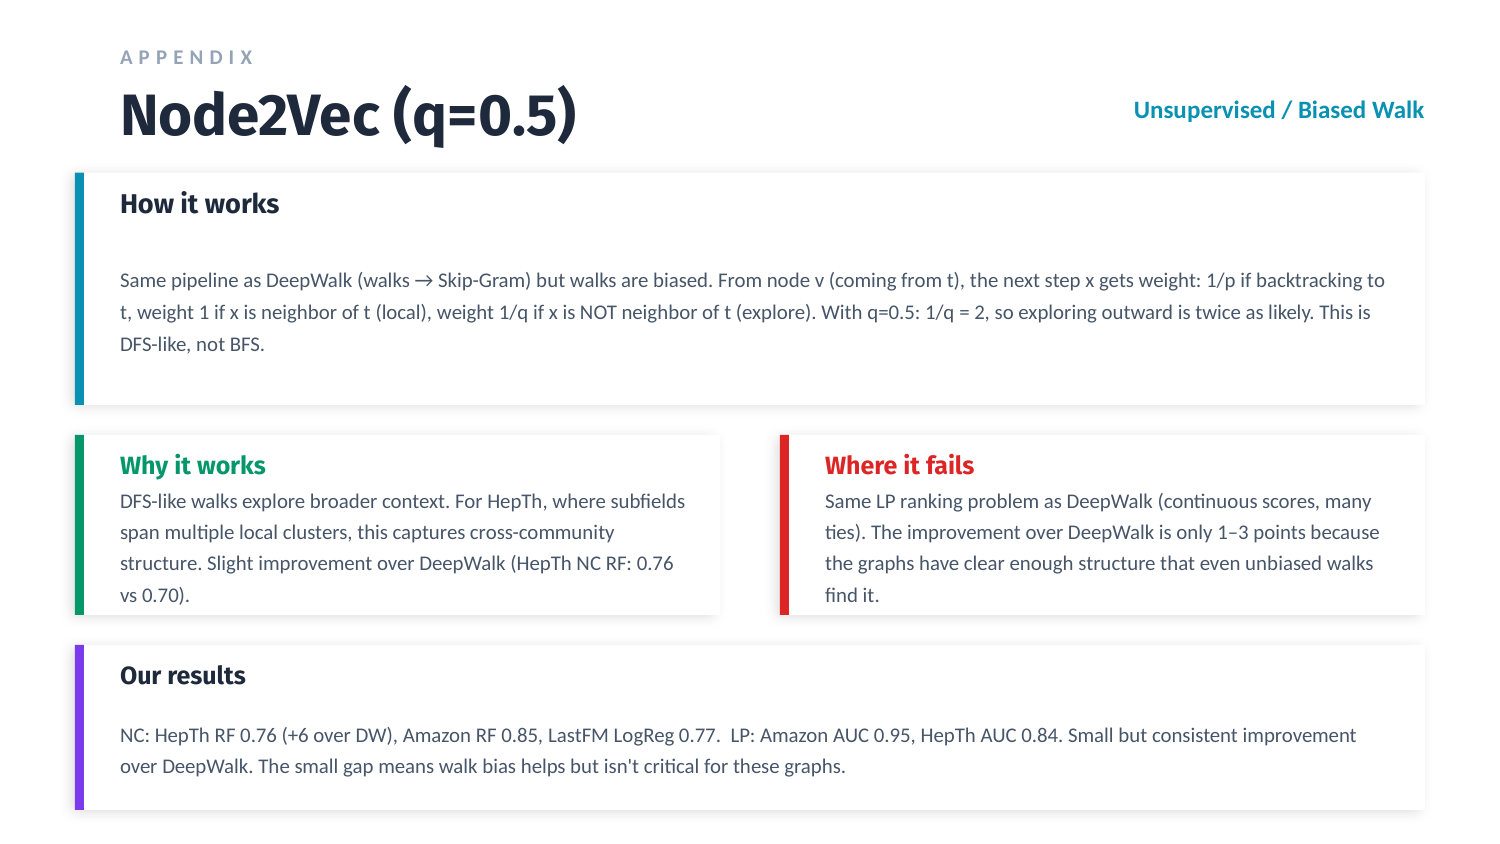

APPENDIX
Node2Vec (q=0.5)
Unsupervised / Biased Walk

How it works
Same pipeline as DeepWalk (walks → Skip-Gram) but walks are biased. From node v (coming from t), the next step x gets weight: 1/p if backtracking to t, weight 1 if x is neighbor of t (local), weight 1/q if x is NOT neighbor of t (explore). With q=0.5: 1/q = 2, so exploring outward is twice as likely. This is DFS-like, not BFS.

Why it works
Where it fails
DFS-like walks explore broader context. For HepTh, where subfields span multiple local clusters, this captures cross-community structure. Slight improvement over DeepWalk (HepTh NC RF: 0.76 vs 0.70).
Same LP ranking problem as DeepWalk (continuous scores, many ties). The improvement over DeepWalk is only 1–3 points because the graphs have clear enough structure that even unbiased walks find it.

Our results
NC: HepTh RF 0.76 (+6 over DW), Amazon RF 0.85, LastFM LogReg 0.77.  LP: Amazon AUC 0.95, HepTh AUC 0.84. Small but consistent improvement over DeepWalk. The small gap means walk bias helps but isn't critical for these graphs.